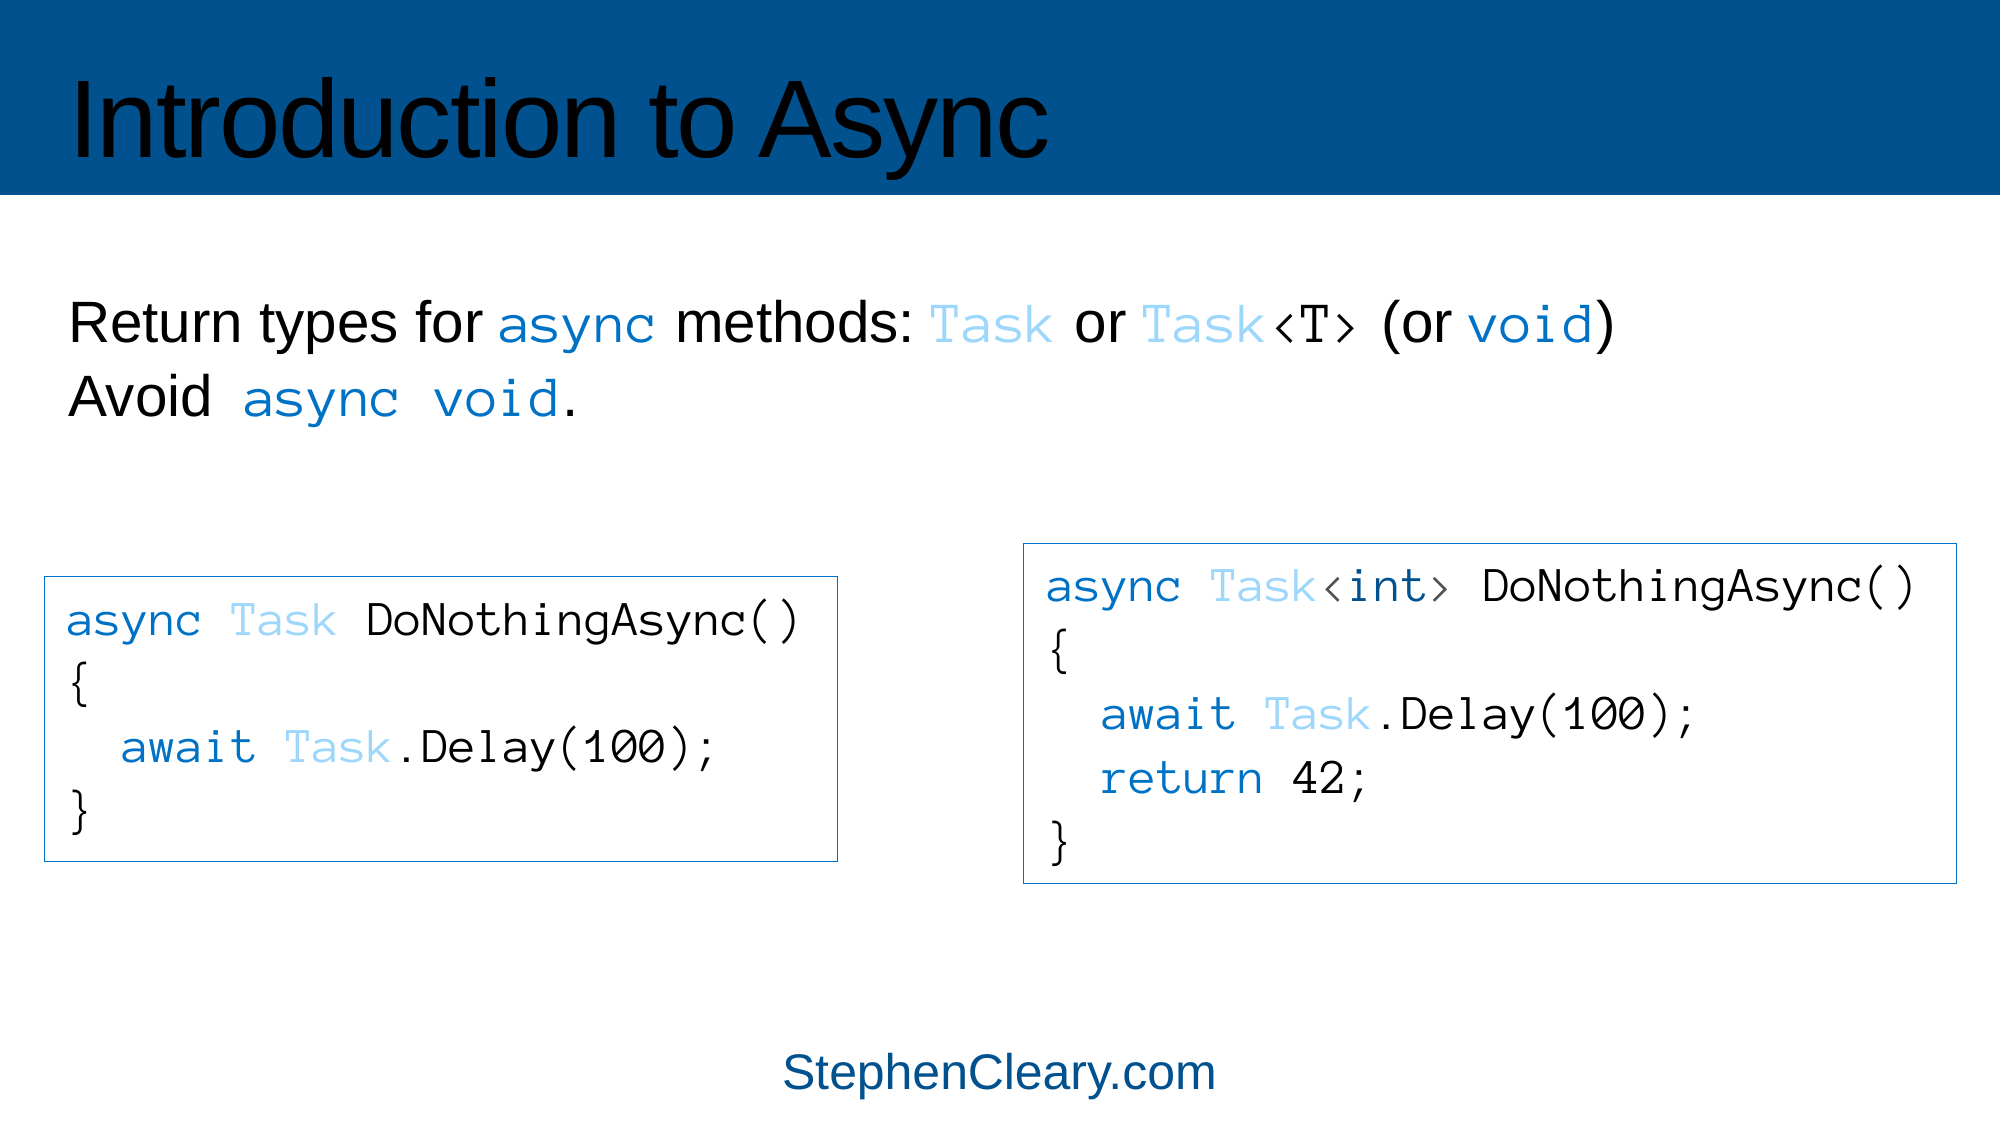

# Introduction to Async

Return types for async methods: Task or Task<T> (or void)
Avoid async void.
async Task<int> DoNothingAsync()
{
  await Task.Delay(100);
  return 42;
}
async Task DoNothingAsync()
{
  await Task.Delay(100);
}